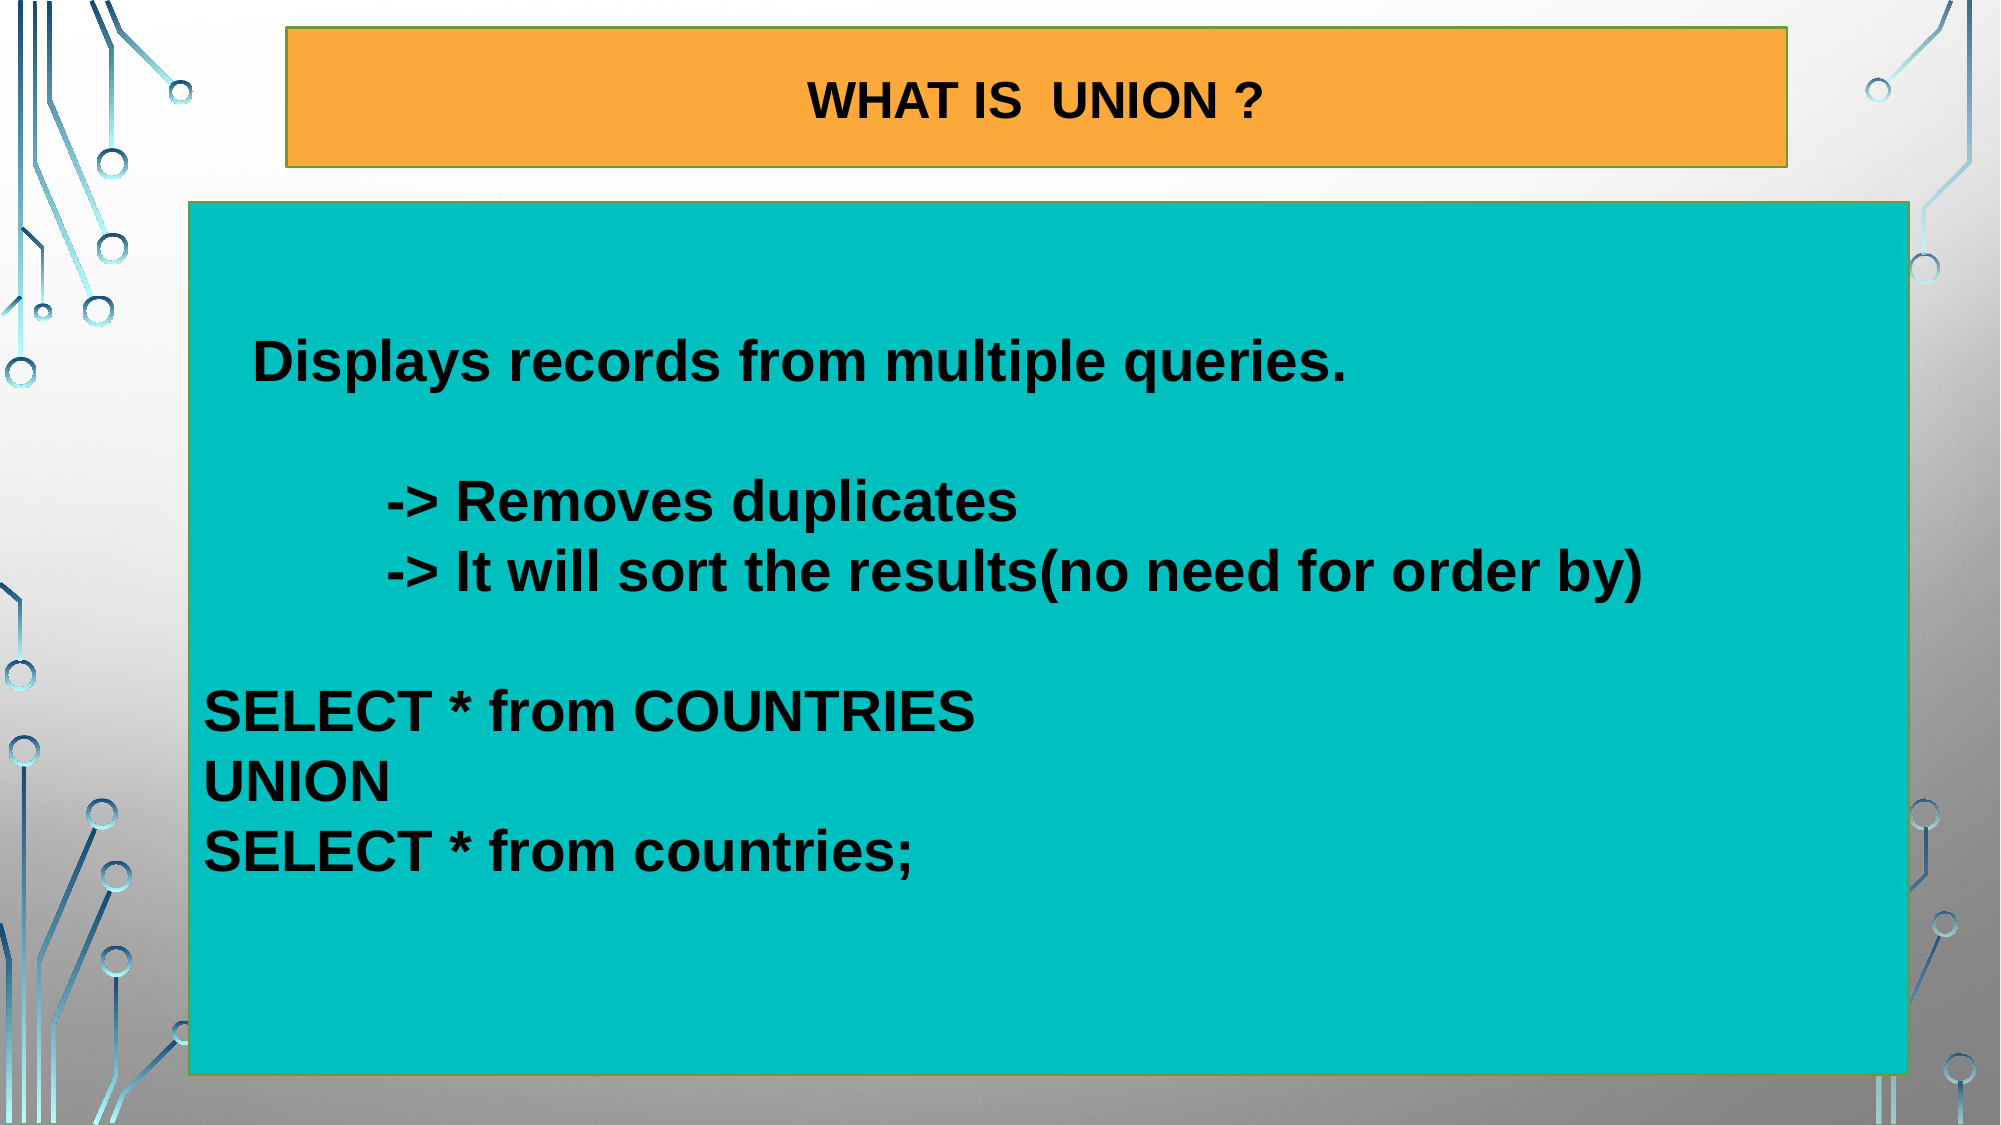

WHAT IS  UNION ?
   Displays records from multiple queries.

	  -> Removes duplicates
	  -> It will sort the results(no need for order by)

SELECT * from COUNTRIES
UNION
SELECT * from countries;